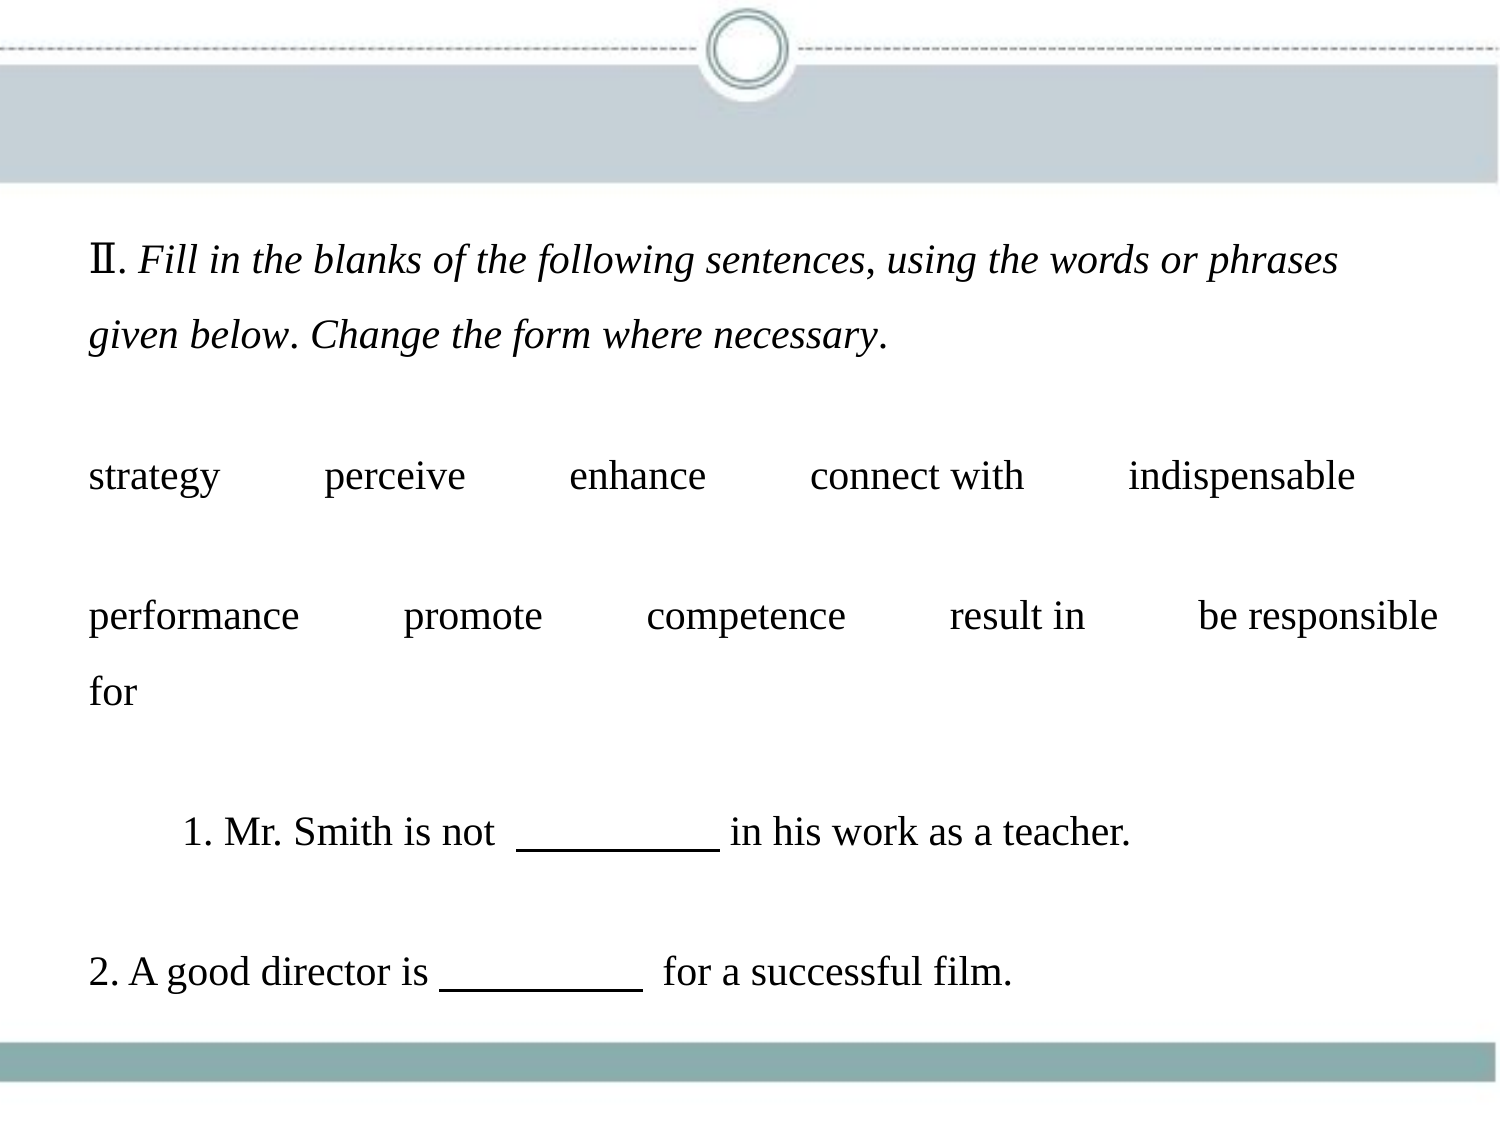

Ⅱ. Fill in the blanks of the following sentences, using the words or phrases
given below. Change the form where necessary.
strategy　　perceive　　enhance　　connect with　　indispensable
performance　　promote　　competence　　result in　　 be responsible
for
　　1. Mr. Smith is not 　　　　    in his work as a teacher.
2. A good director is　　　　     for a successful film.